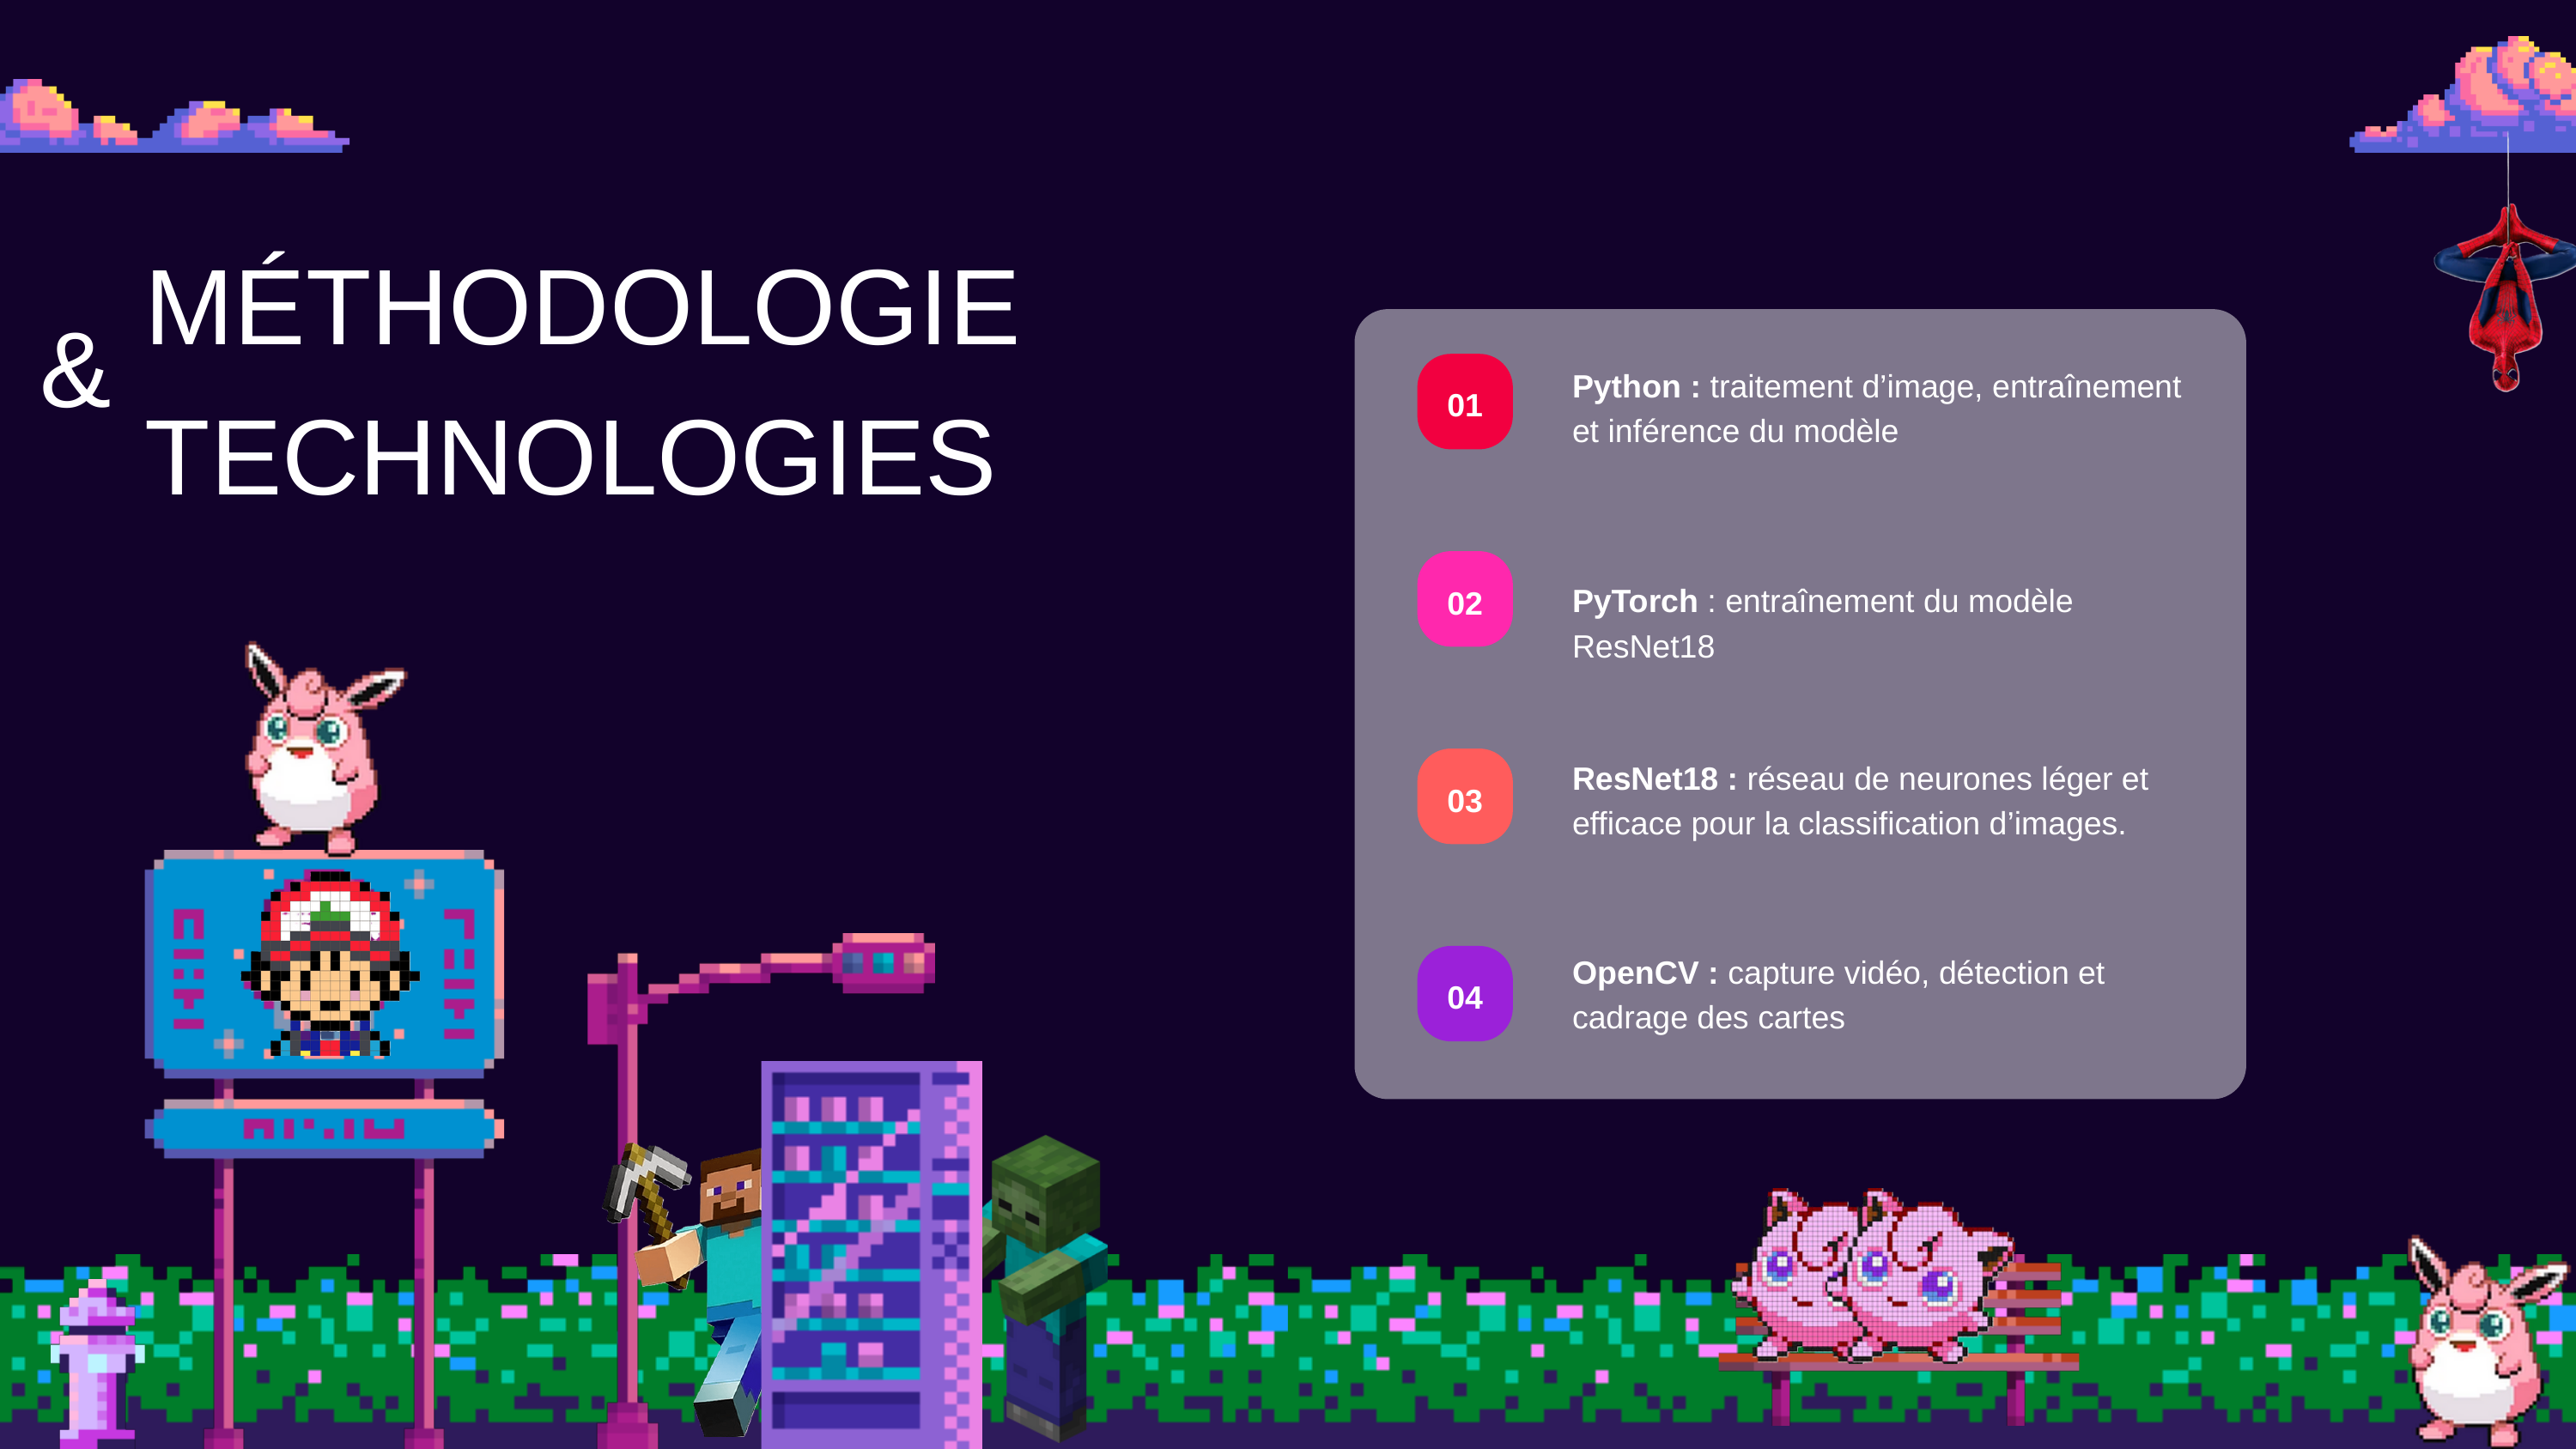

MÉTHODOLOGIE
TECHNOLOGIES
&

Python : traitement d’image, entraînement et inférence du modèle
01

PyTorch : entraînement du modèle ResNet18
02

ResNet18 : réseau de neurones léger et efficace pour la classification d’images.
03

OpenCV : capture vidéo, détection et cadrage des cartes

04